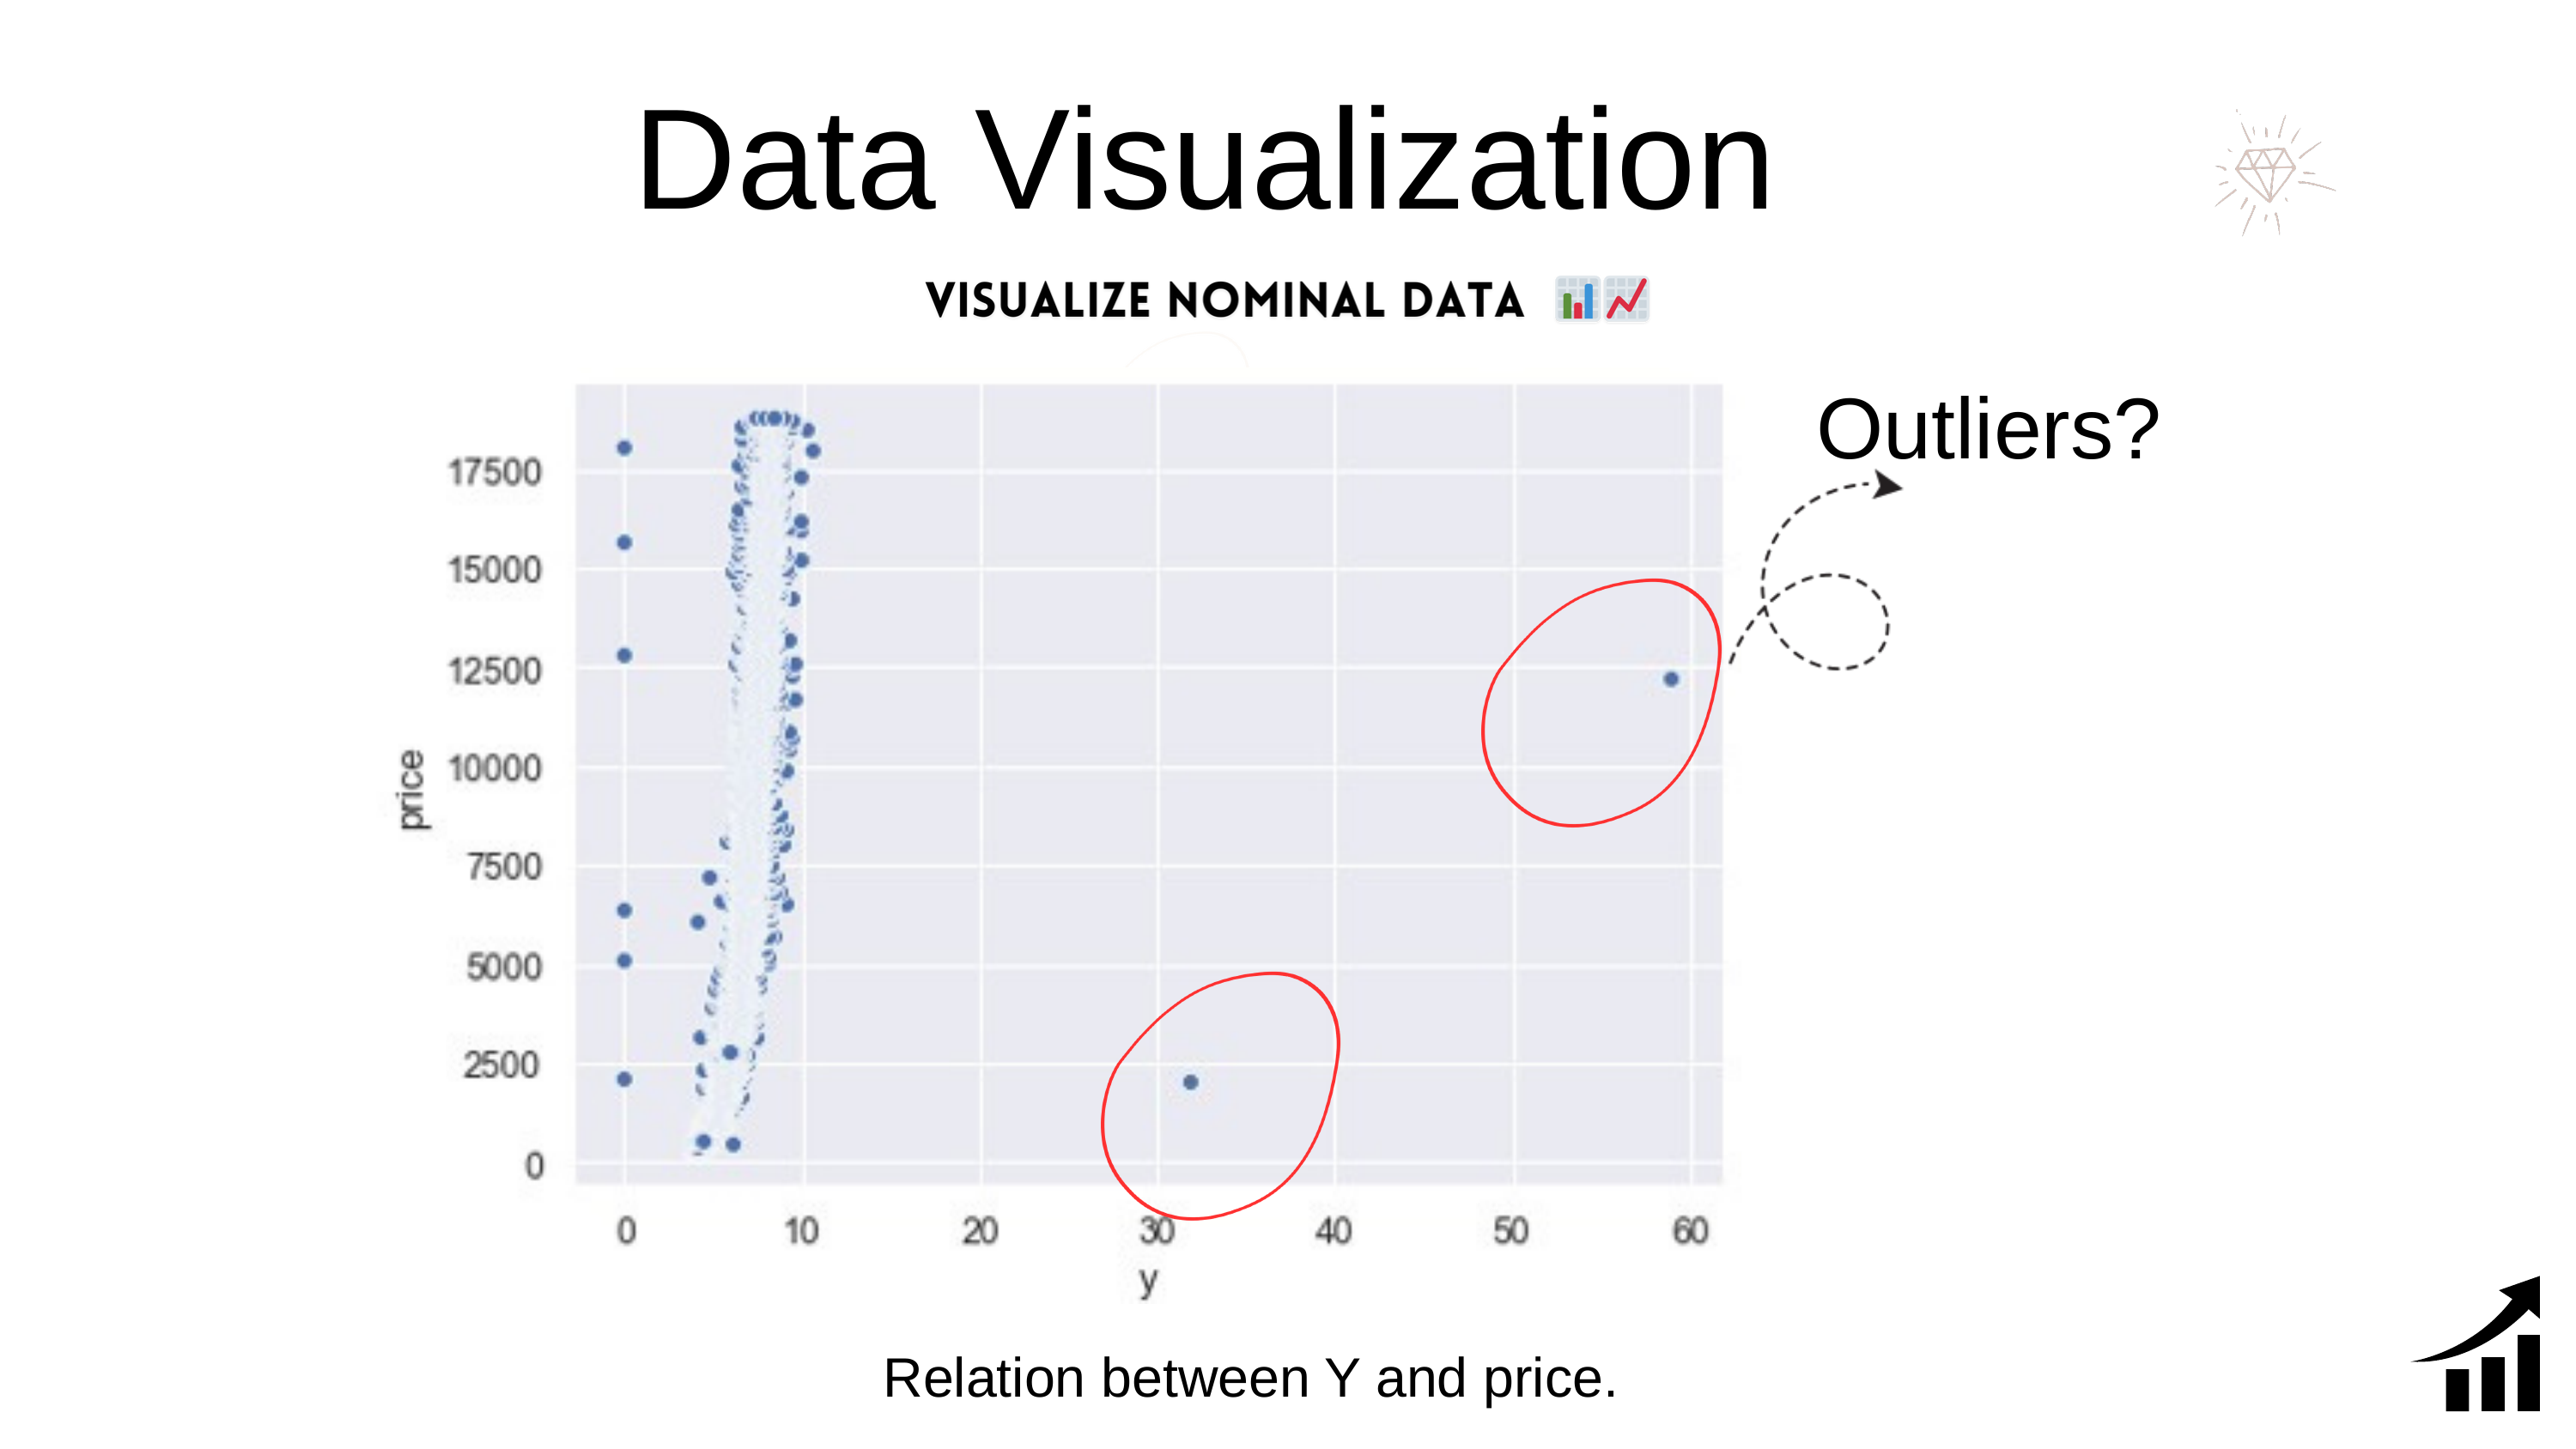

Data Visualization

Outliers?

Relation between Y and price.